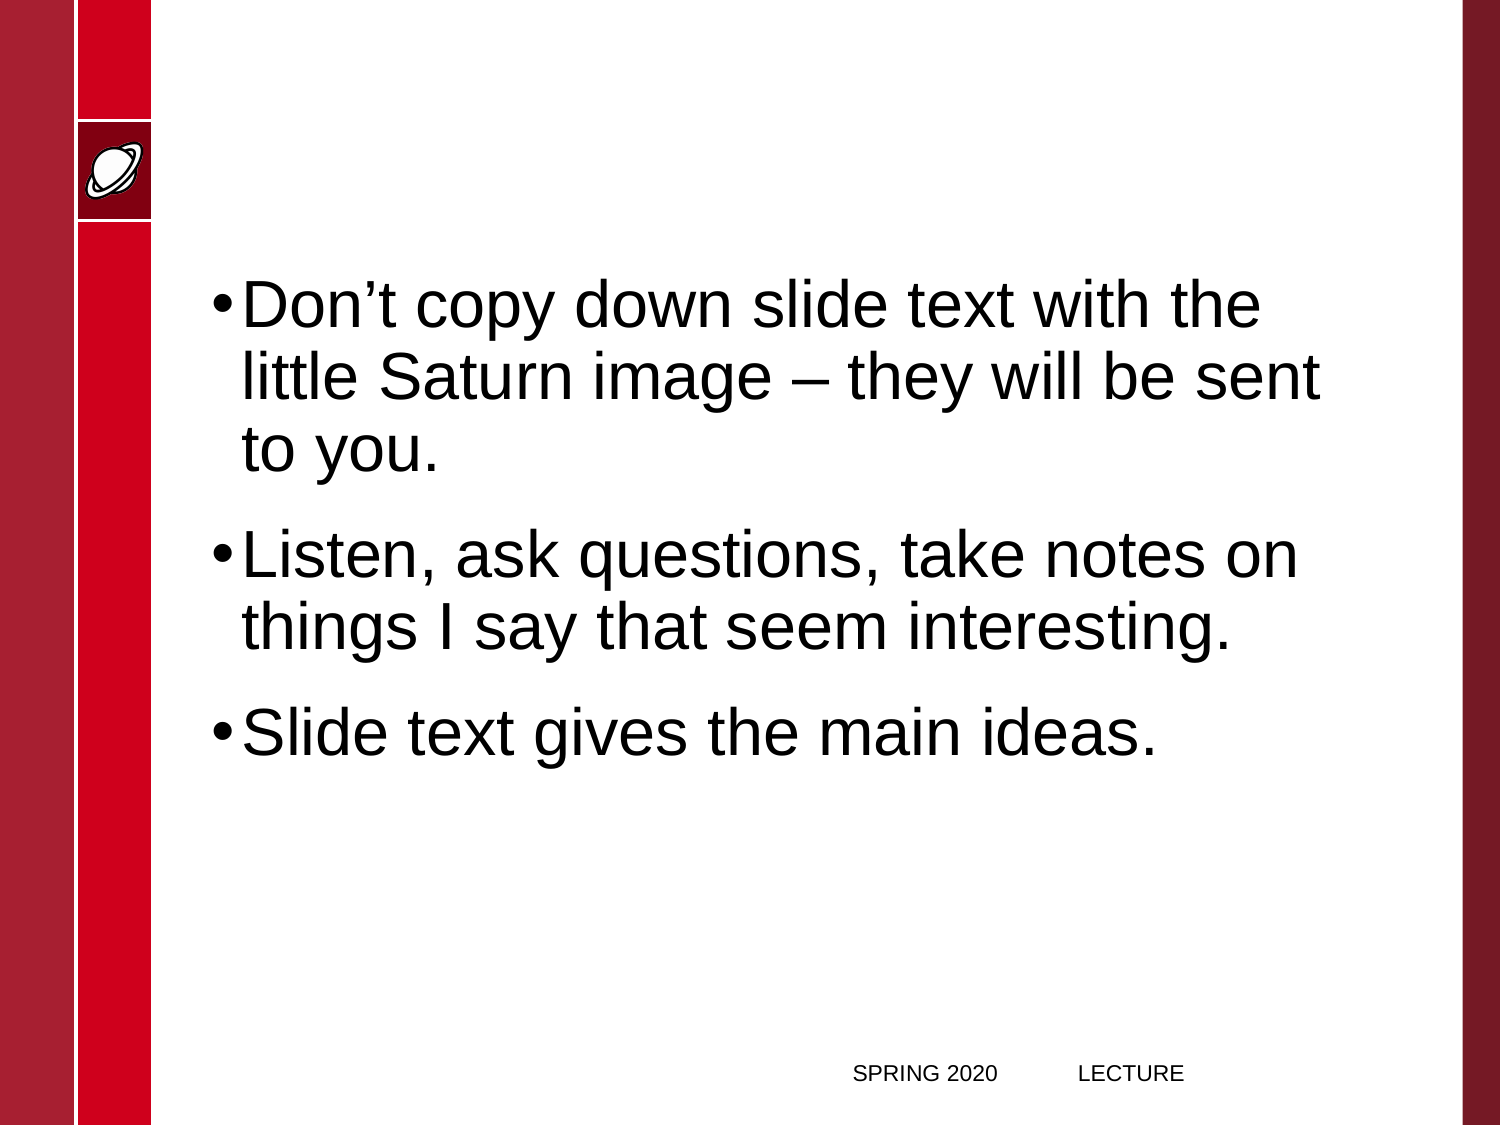

Don’t copy down slide text with the little Saturn image – they will be sent to you.
Listen, ask questions, take notes on things I say that seem interesting.
Slide text gives the main ideas.
Spring 2020
Lecture